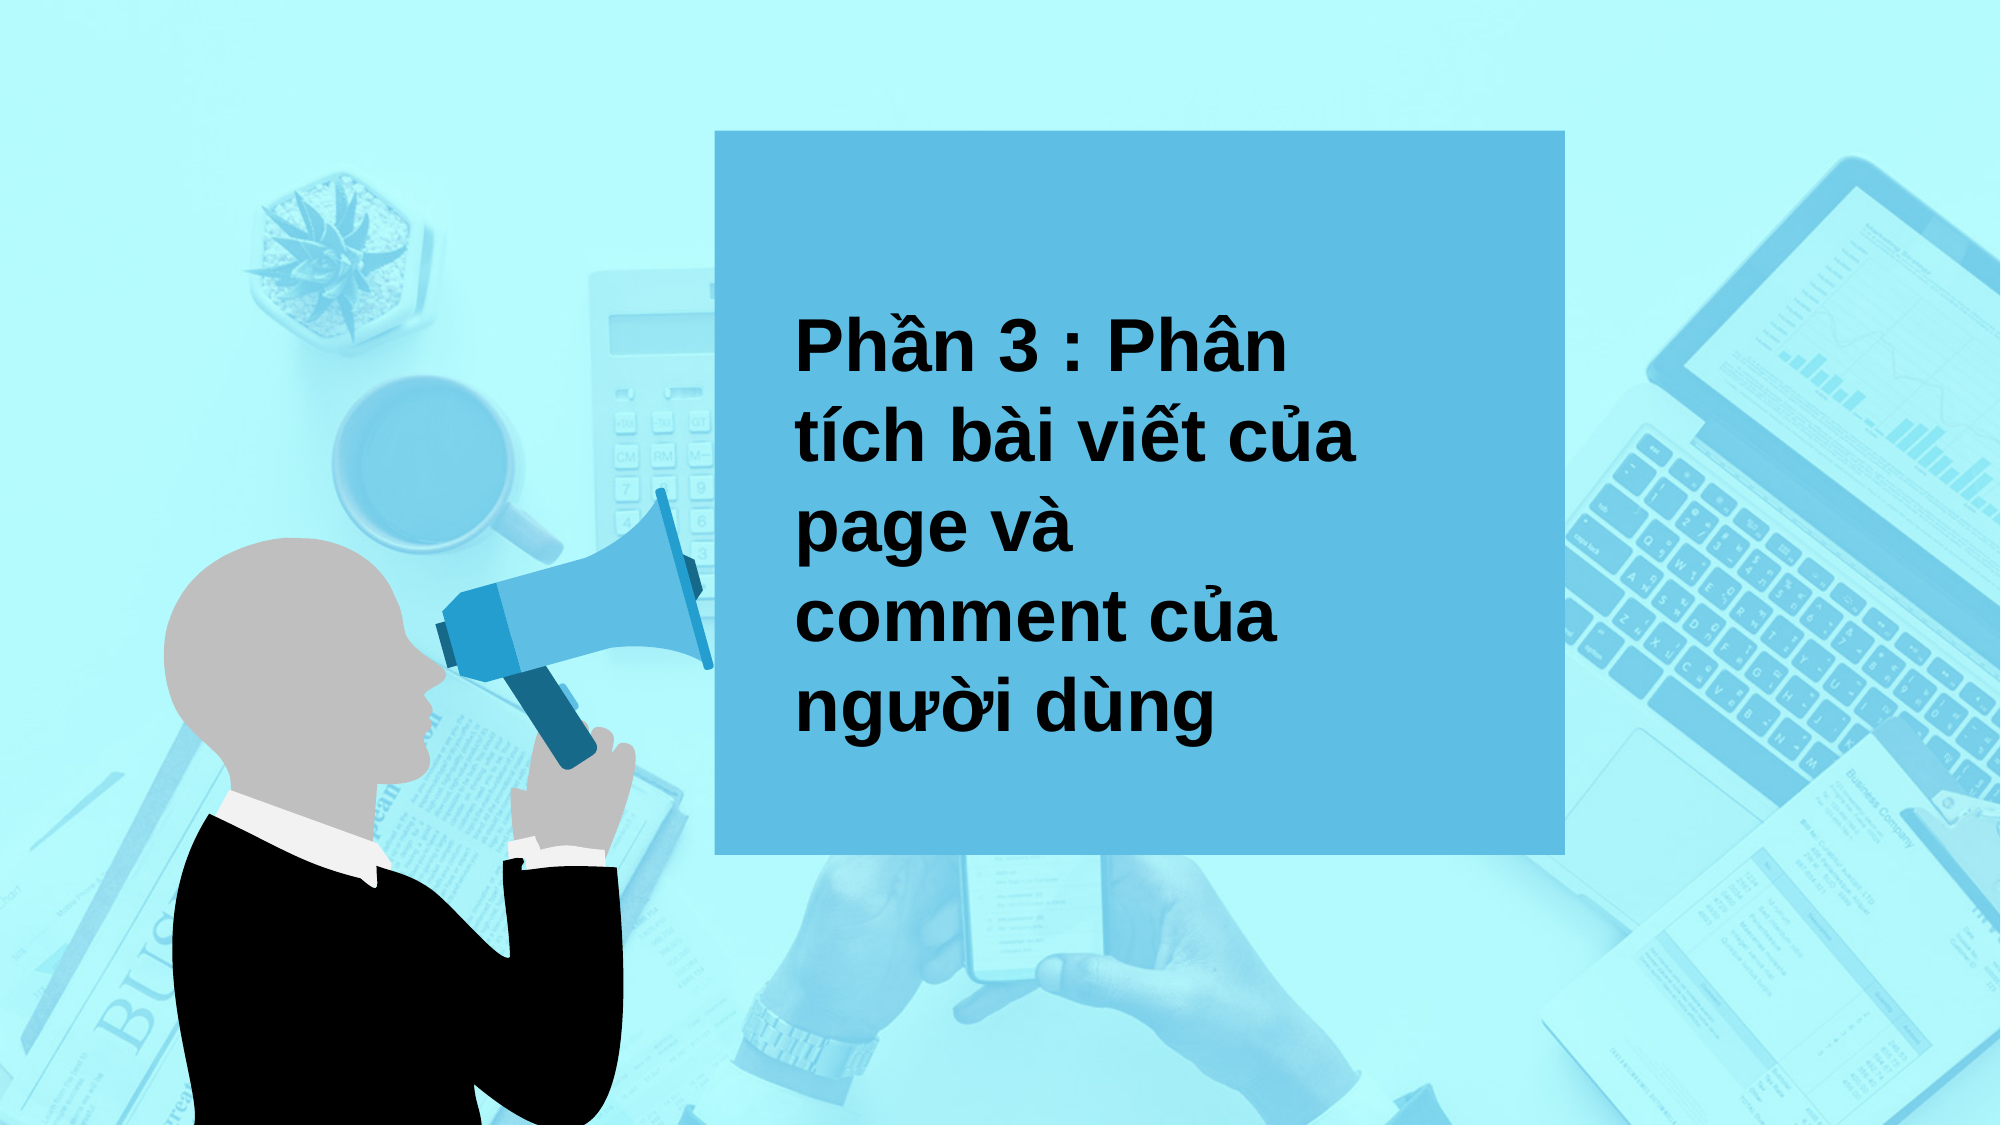

Phần 3 : Phân tích bài viết của page và comment của người dùng